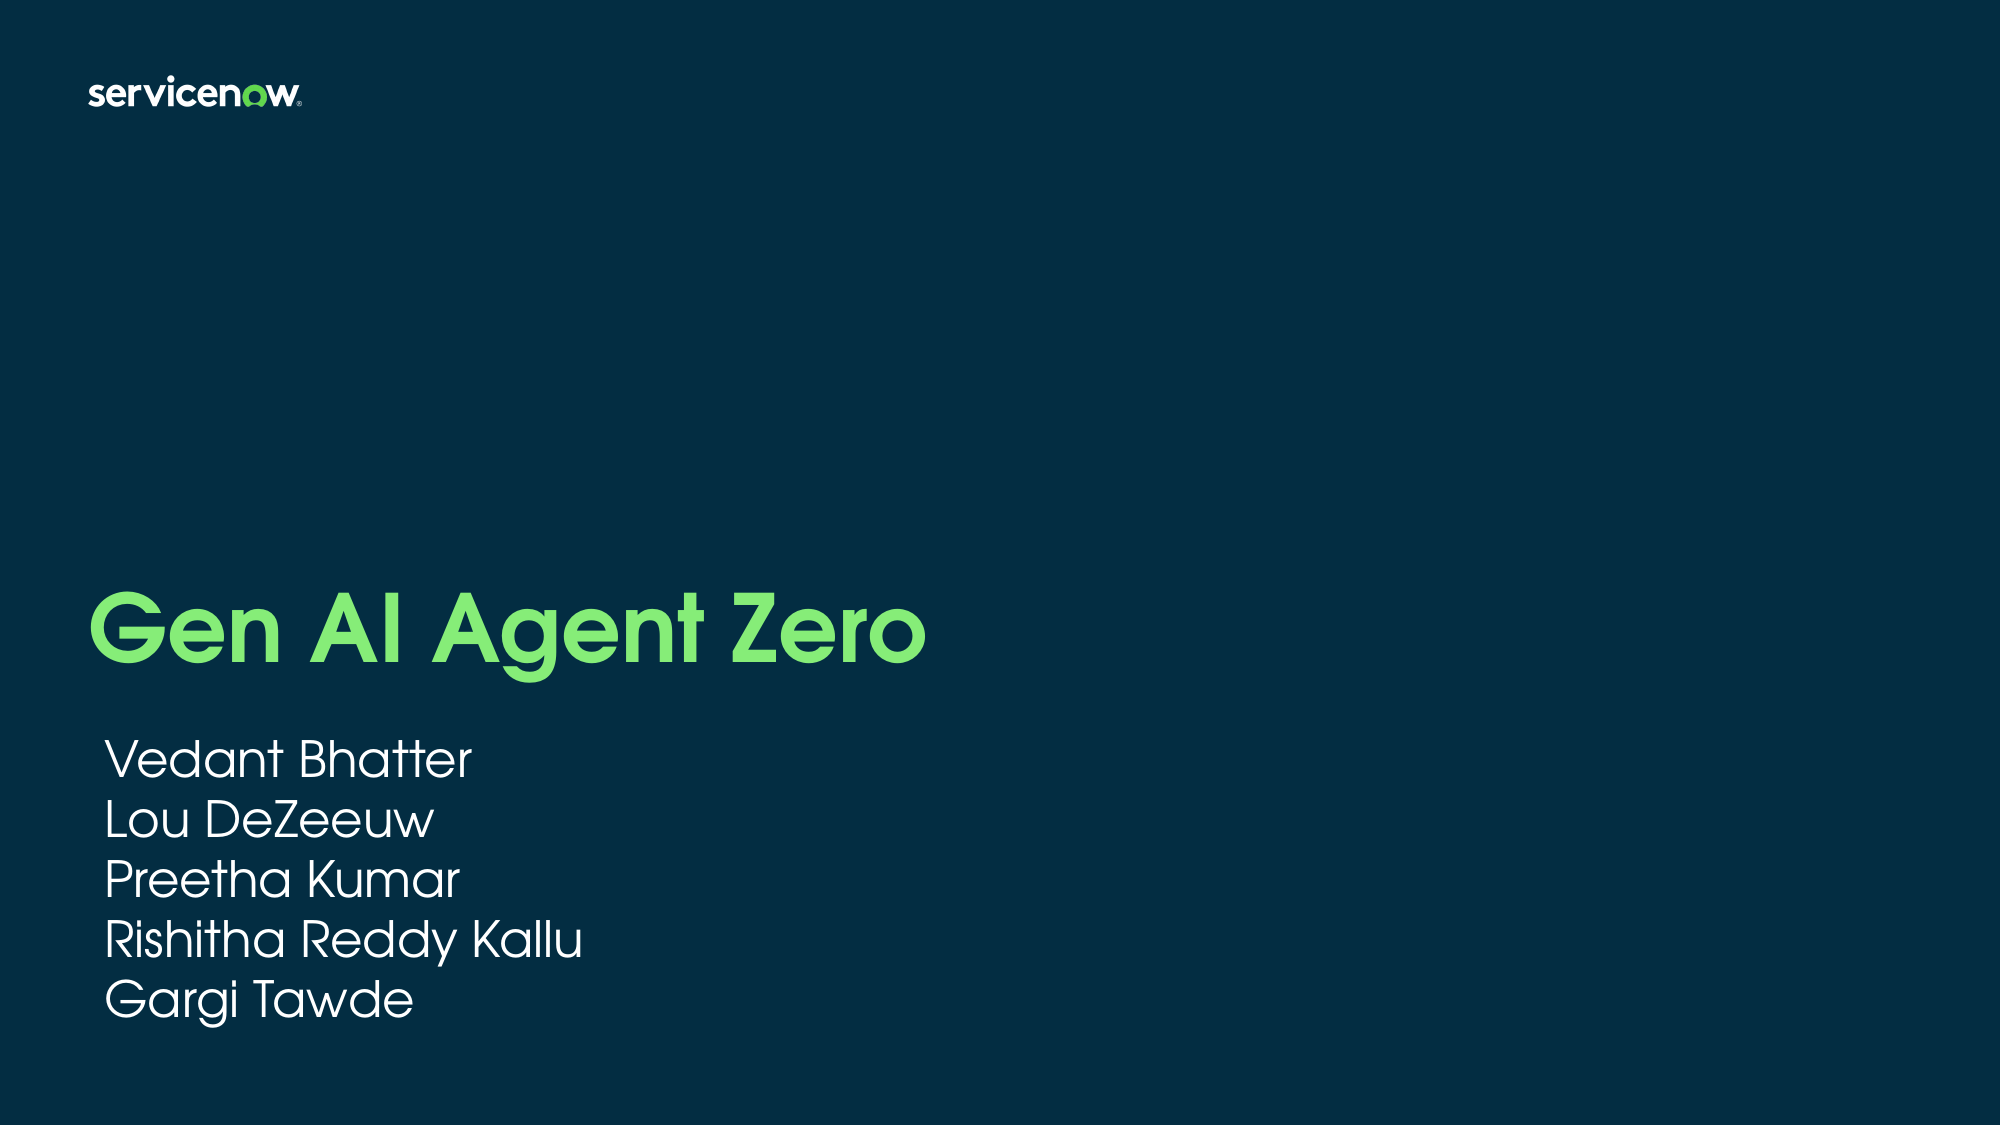

# Gen AI Agent Zero
Vedant Bhatter
Lou DeZeeuw
Preetha Kumar
Rishitha Reddy Kallu
Gargi Tawde